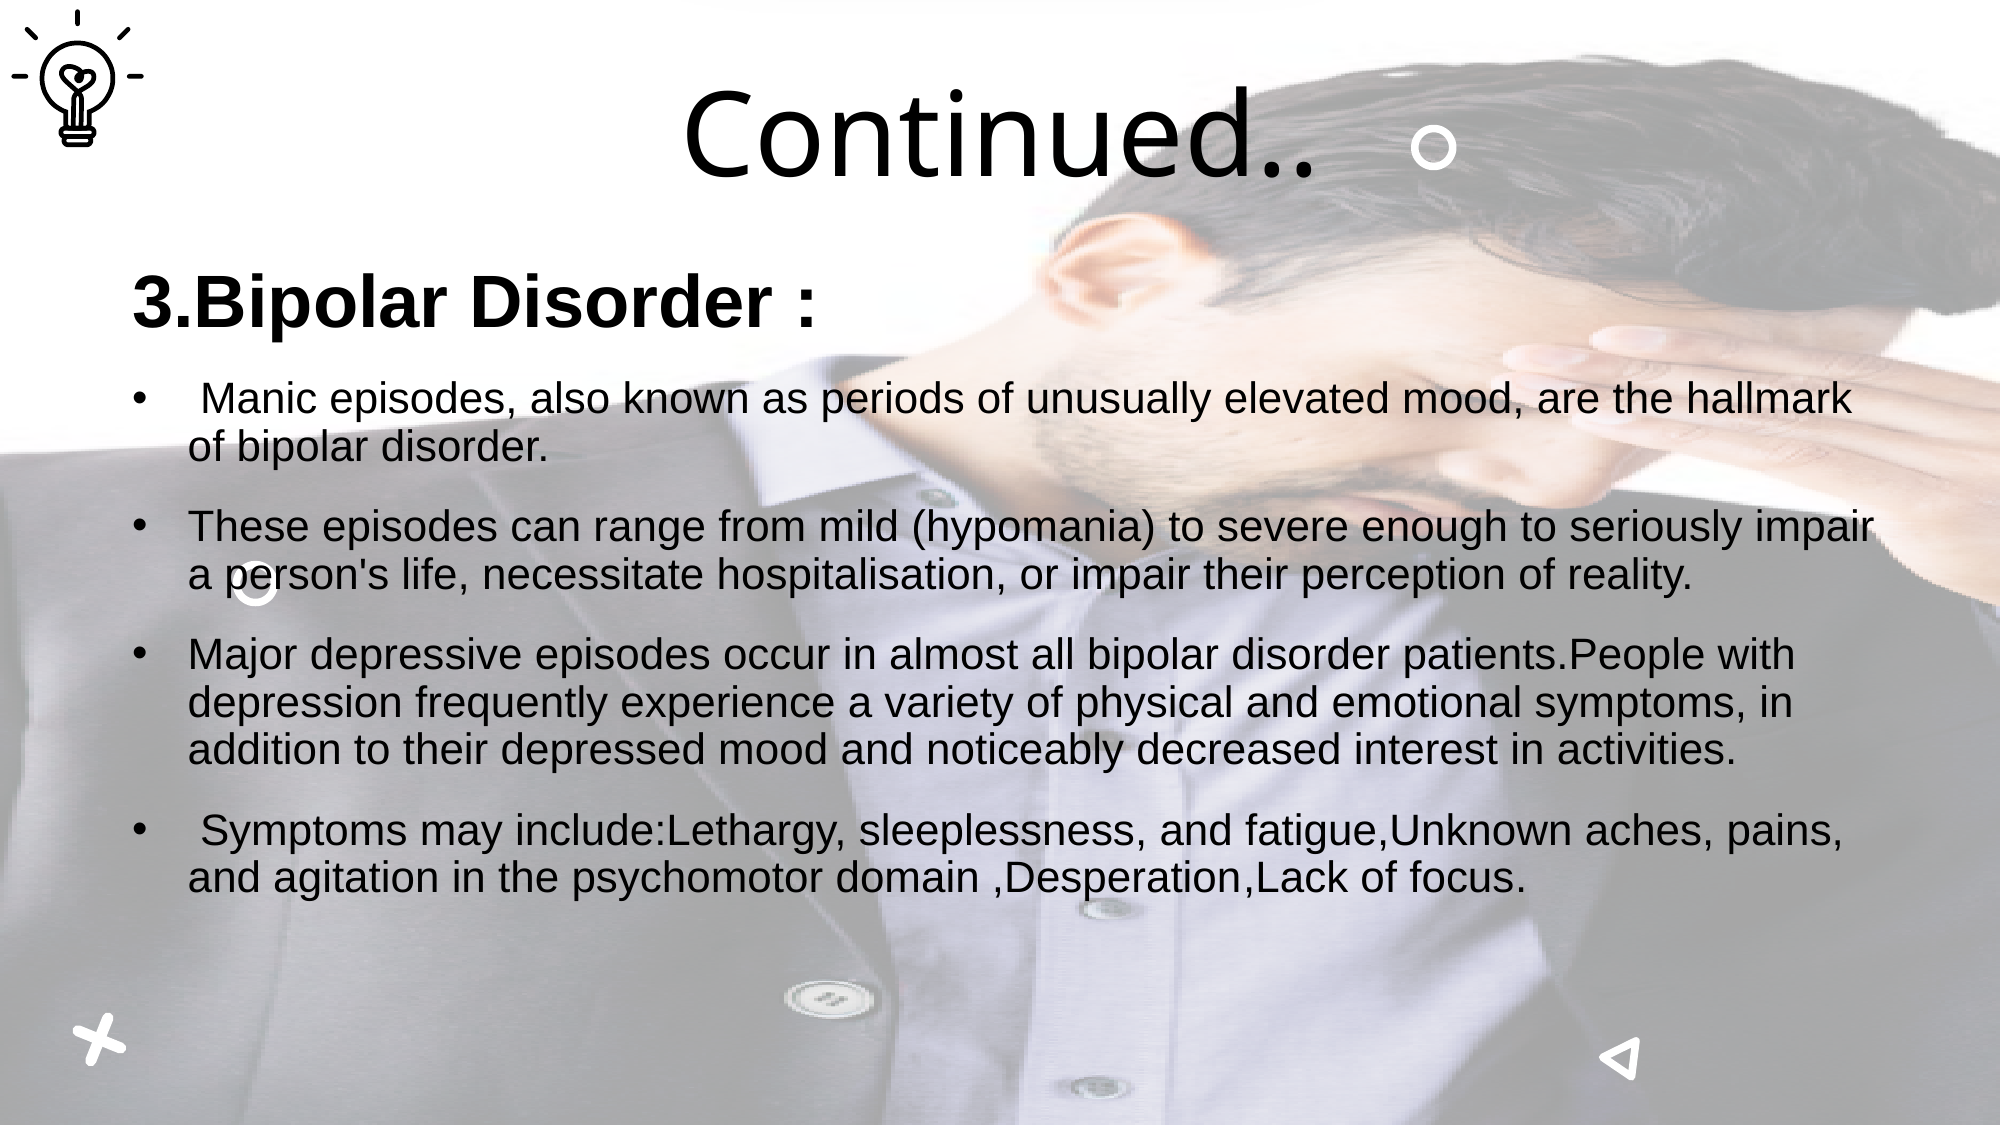

# Continued..
3.Bipolar Disorder :
 Manic episodes, also known as periods of unusually elevated mood, are the hallmark of bipolar disorder.
These episodes can range from mild (hypomania) to severe enough to seriously impair a person's life, necessitate hospitalisation, or impair their perception of reality.
Major depressive episodes occur in almost all bipolar disorder patients.People with depression frequently experience a variety of physical and emotional symptoms, in addition to their depressed mood and noticeably decreased interest in activities.
 Symptoms may include:Lethargy, sleeplessness, and fatigue,Unknown aches, pains, and agitation in the psychomotor domain ,Desperation,Lack of focus.